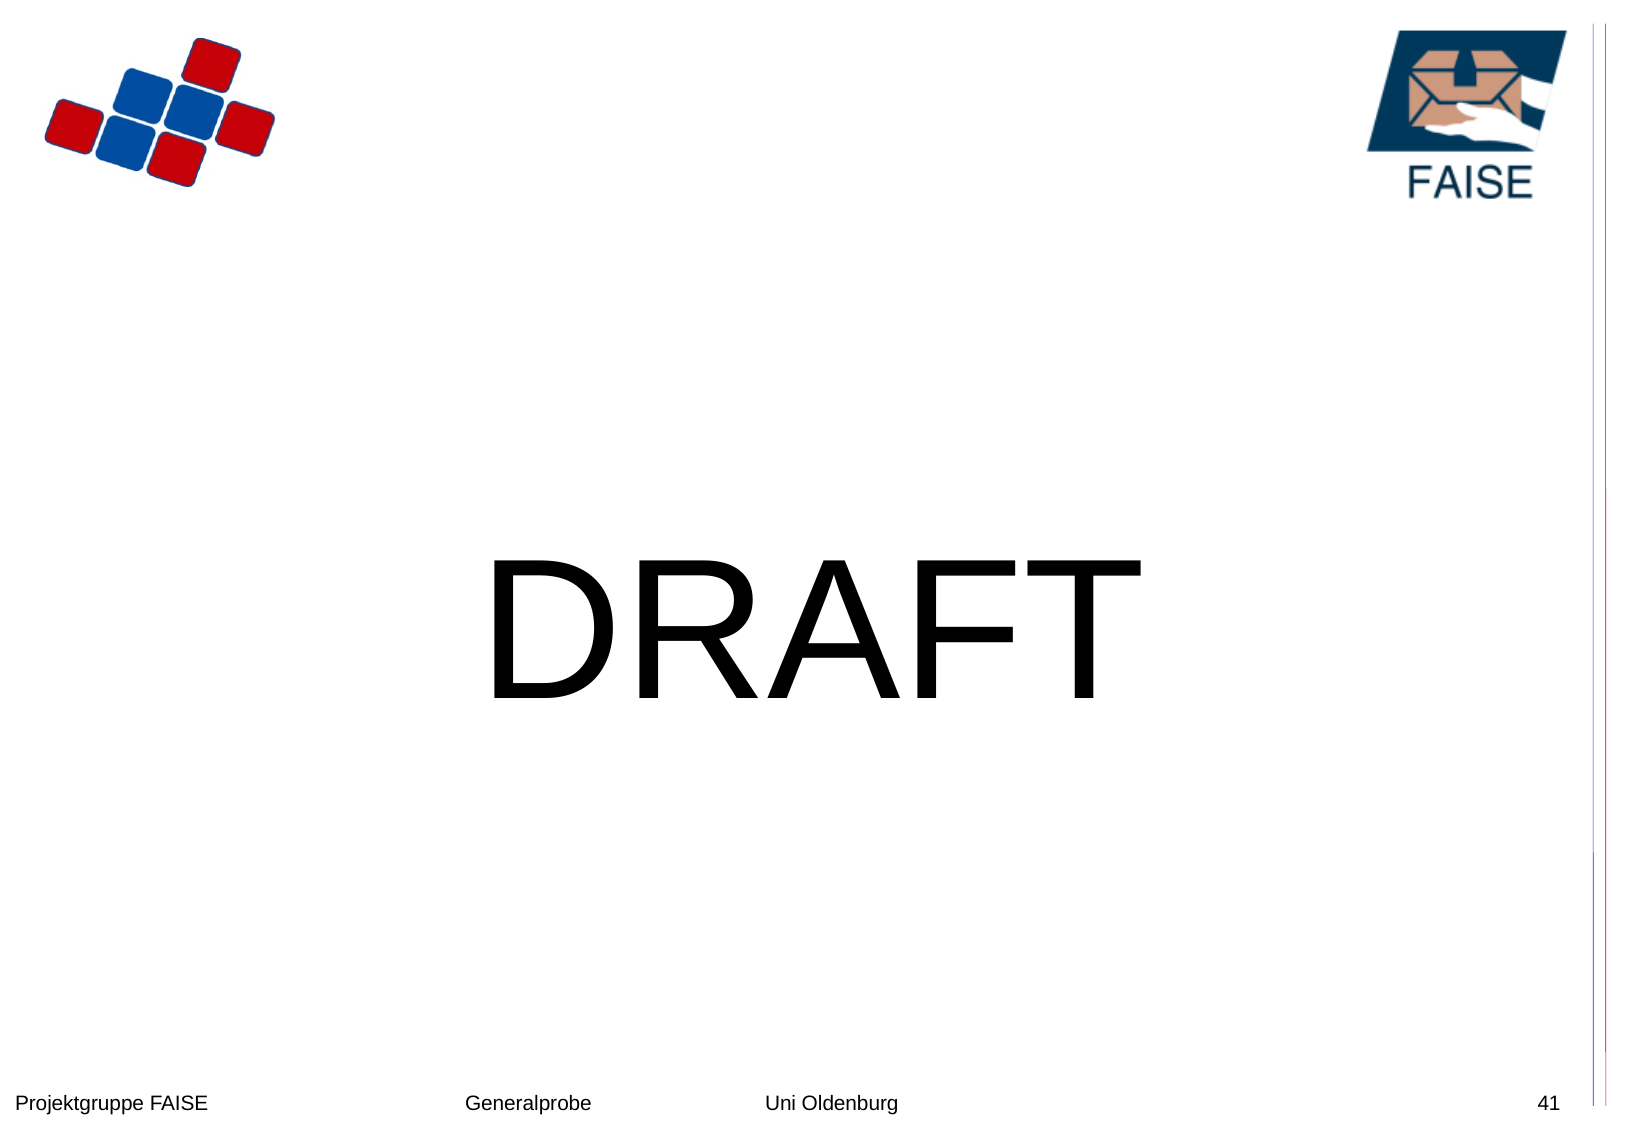

DRAFT
Projektgruppe FAISE		Generalprobe		Uni Oldenburg
41